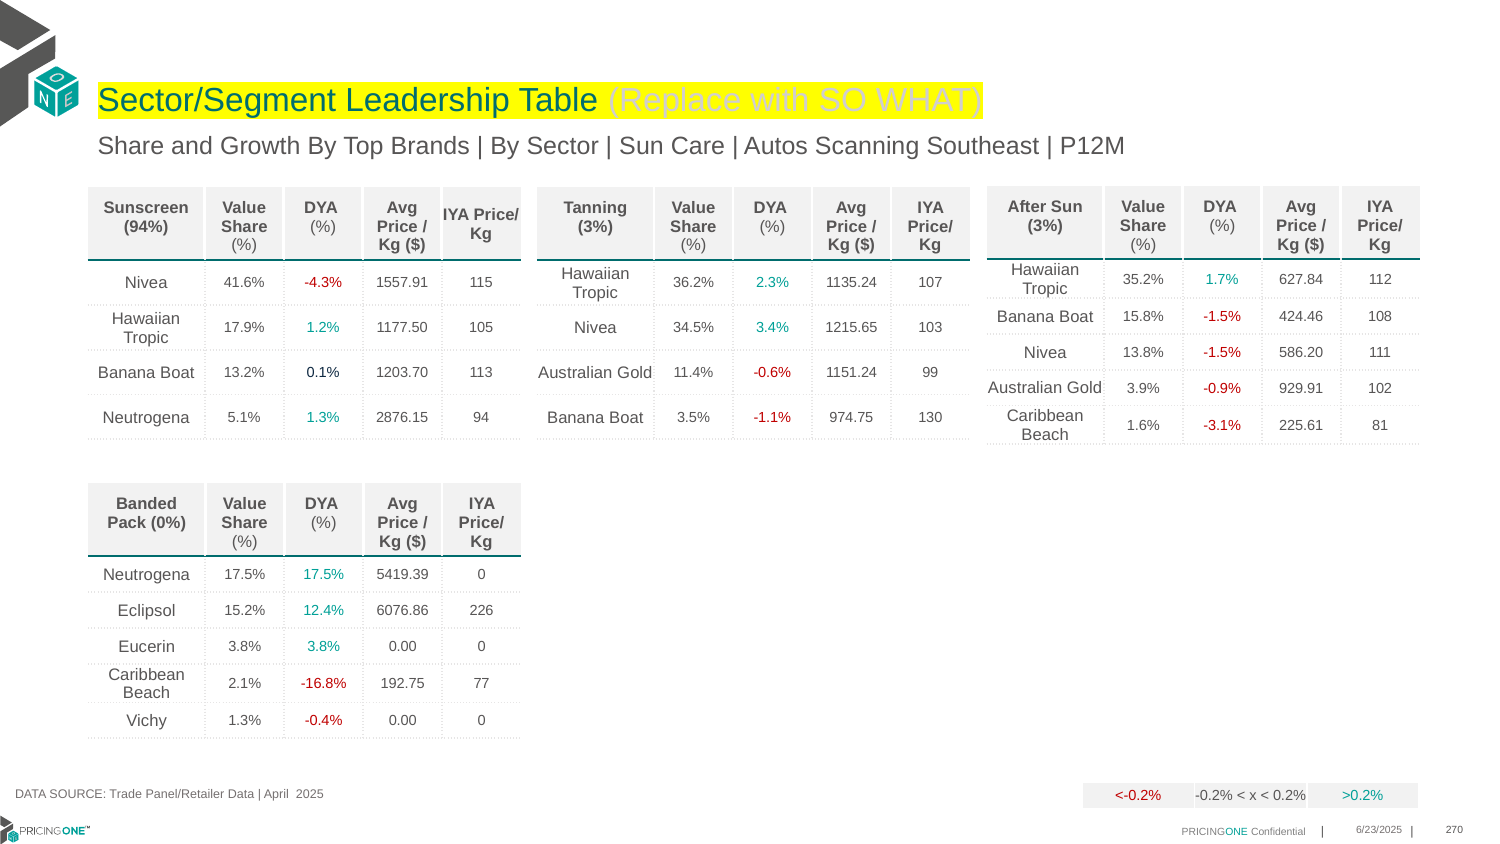

# Sector/Segment Leadership Table (Replace with SO WHAT)
Share and Growth By Top Brands | By Sector | Sun Care | Autos Scanning Southeast | P12M
| After Sun (3%) | Value Share (%) | DYA (%) | Avg Price /Kg ($) | IYA Price/Kg |
| --- | --- | --- | --- | --- |
| Hawaiian Tropic | 35.2% | 1.7% | 627.84 | 112 |
| Banana Boat | 15.8% | -1.5% | 424.46 | 108 |
| Nivea | 13.8% | -1.5% | 586.20 | 111 |
| Australian Gold | 3.9% | -0.9% | 929.91 | 102 |
| Caribbean Beach | 1.6% | -3.1% | 225.61 | 81 |
| Sunscreen (94%) | Value Share (%) | DYA (%) | Avg Price /Kg ($) | IYA Price/ Kg |
| --- | --- | --- | --- | --- |
| Nivea | 41.6% | -4.3% | 1557.91 | 115 |
| Hawaiian Tropic | 17.9% | 1.2% | 1177.50 | 105 |
| Banana Boat | 13.2% | 0.1% | 1203.70 | 113 |
| Neutrogena | 5.1% | 1.3% | 2876.15 | 94 |
| Tanning (3%) | Value Share (%) | DYA (%) | Avg Price /Kg ($) | IYA Price/Kg |
| --- | --- | --- | --- | --- |
| Hawaiian Tropic | 36.2% | 2.3% | 1135.24 | 107 |
| Nivea | 34.5% | 3.4% | 1215.65 | 103 |
| Australian Gold | 11.4% | -0.6% | 1151.24 | 99 |
| Banana Boat | 3.5% | -1.1% | 974.75 | 130 |
| Banded Pack (0%) | Value Share (%) | DYA (%) | Avg Price /Kg ($) | IYA Price/Kg |
| --- | --- | --- | --- | --- |
| Neutrogena | 17.5% | 17.5% | 5419.39 | 0 |
| Eclipsol | 15.2% | 12.4% | 6076.86 | 226 |
| Eucerin | 3.8% | 3.8% | 0.00 | 0 |
| Caribbean Beach | 2.1% | -16.8% | 192.75 | 77 |
| Vichy | 1.3% | -0.4% | 0.00 | 0 |
DATA SOURCE: Trade Panel/Retailer Data | April  2025
| <-0.2% | -0.2% < x < 0.2% | >0.2% |
| --- | --- | --- |

6/23/2025
270